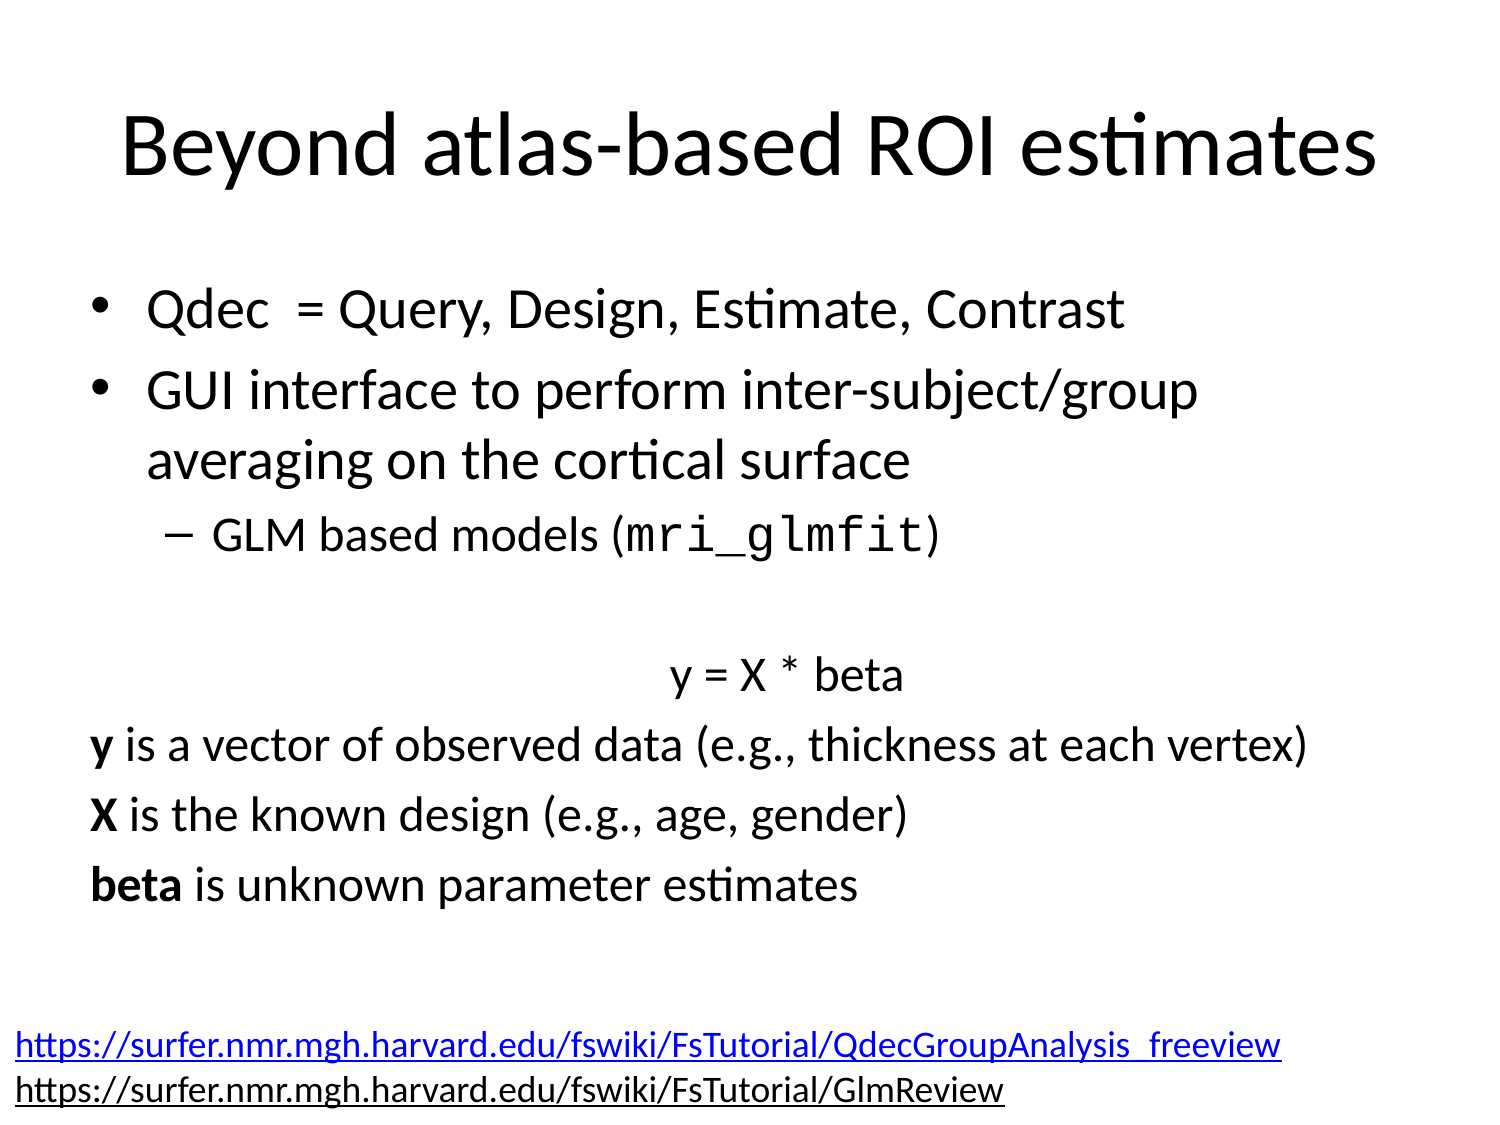

# Beyond atlas-based ROI estimates
Qdec  = Query, Design, Estimate, Contrast
GUI interface to perform inter-subject/group averaging on the cortical surface
GLM based models (mri_glmfit)

y = X * beta
y is a vector of observed data (e.g., thickness at each vertex)
X is the known design (e.g., age, gender)
beta is unknown parameter estimates
https://surfer.nmr.mgh.harvard.edu/fswiki/FsTutorial/QdecGroupAnalysis_freeview
https://surfer.nmr.mgh.harvard.edu/fswiki/FsTutorial/GlmReview